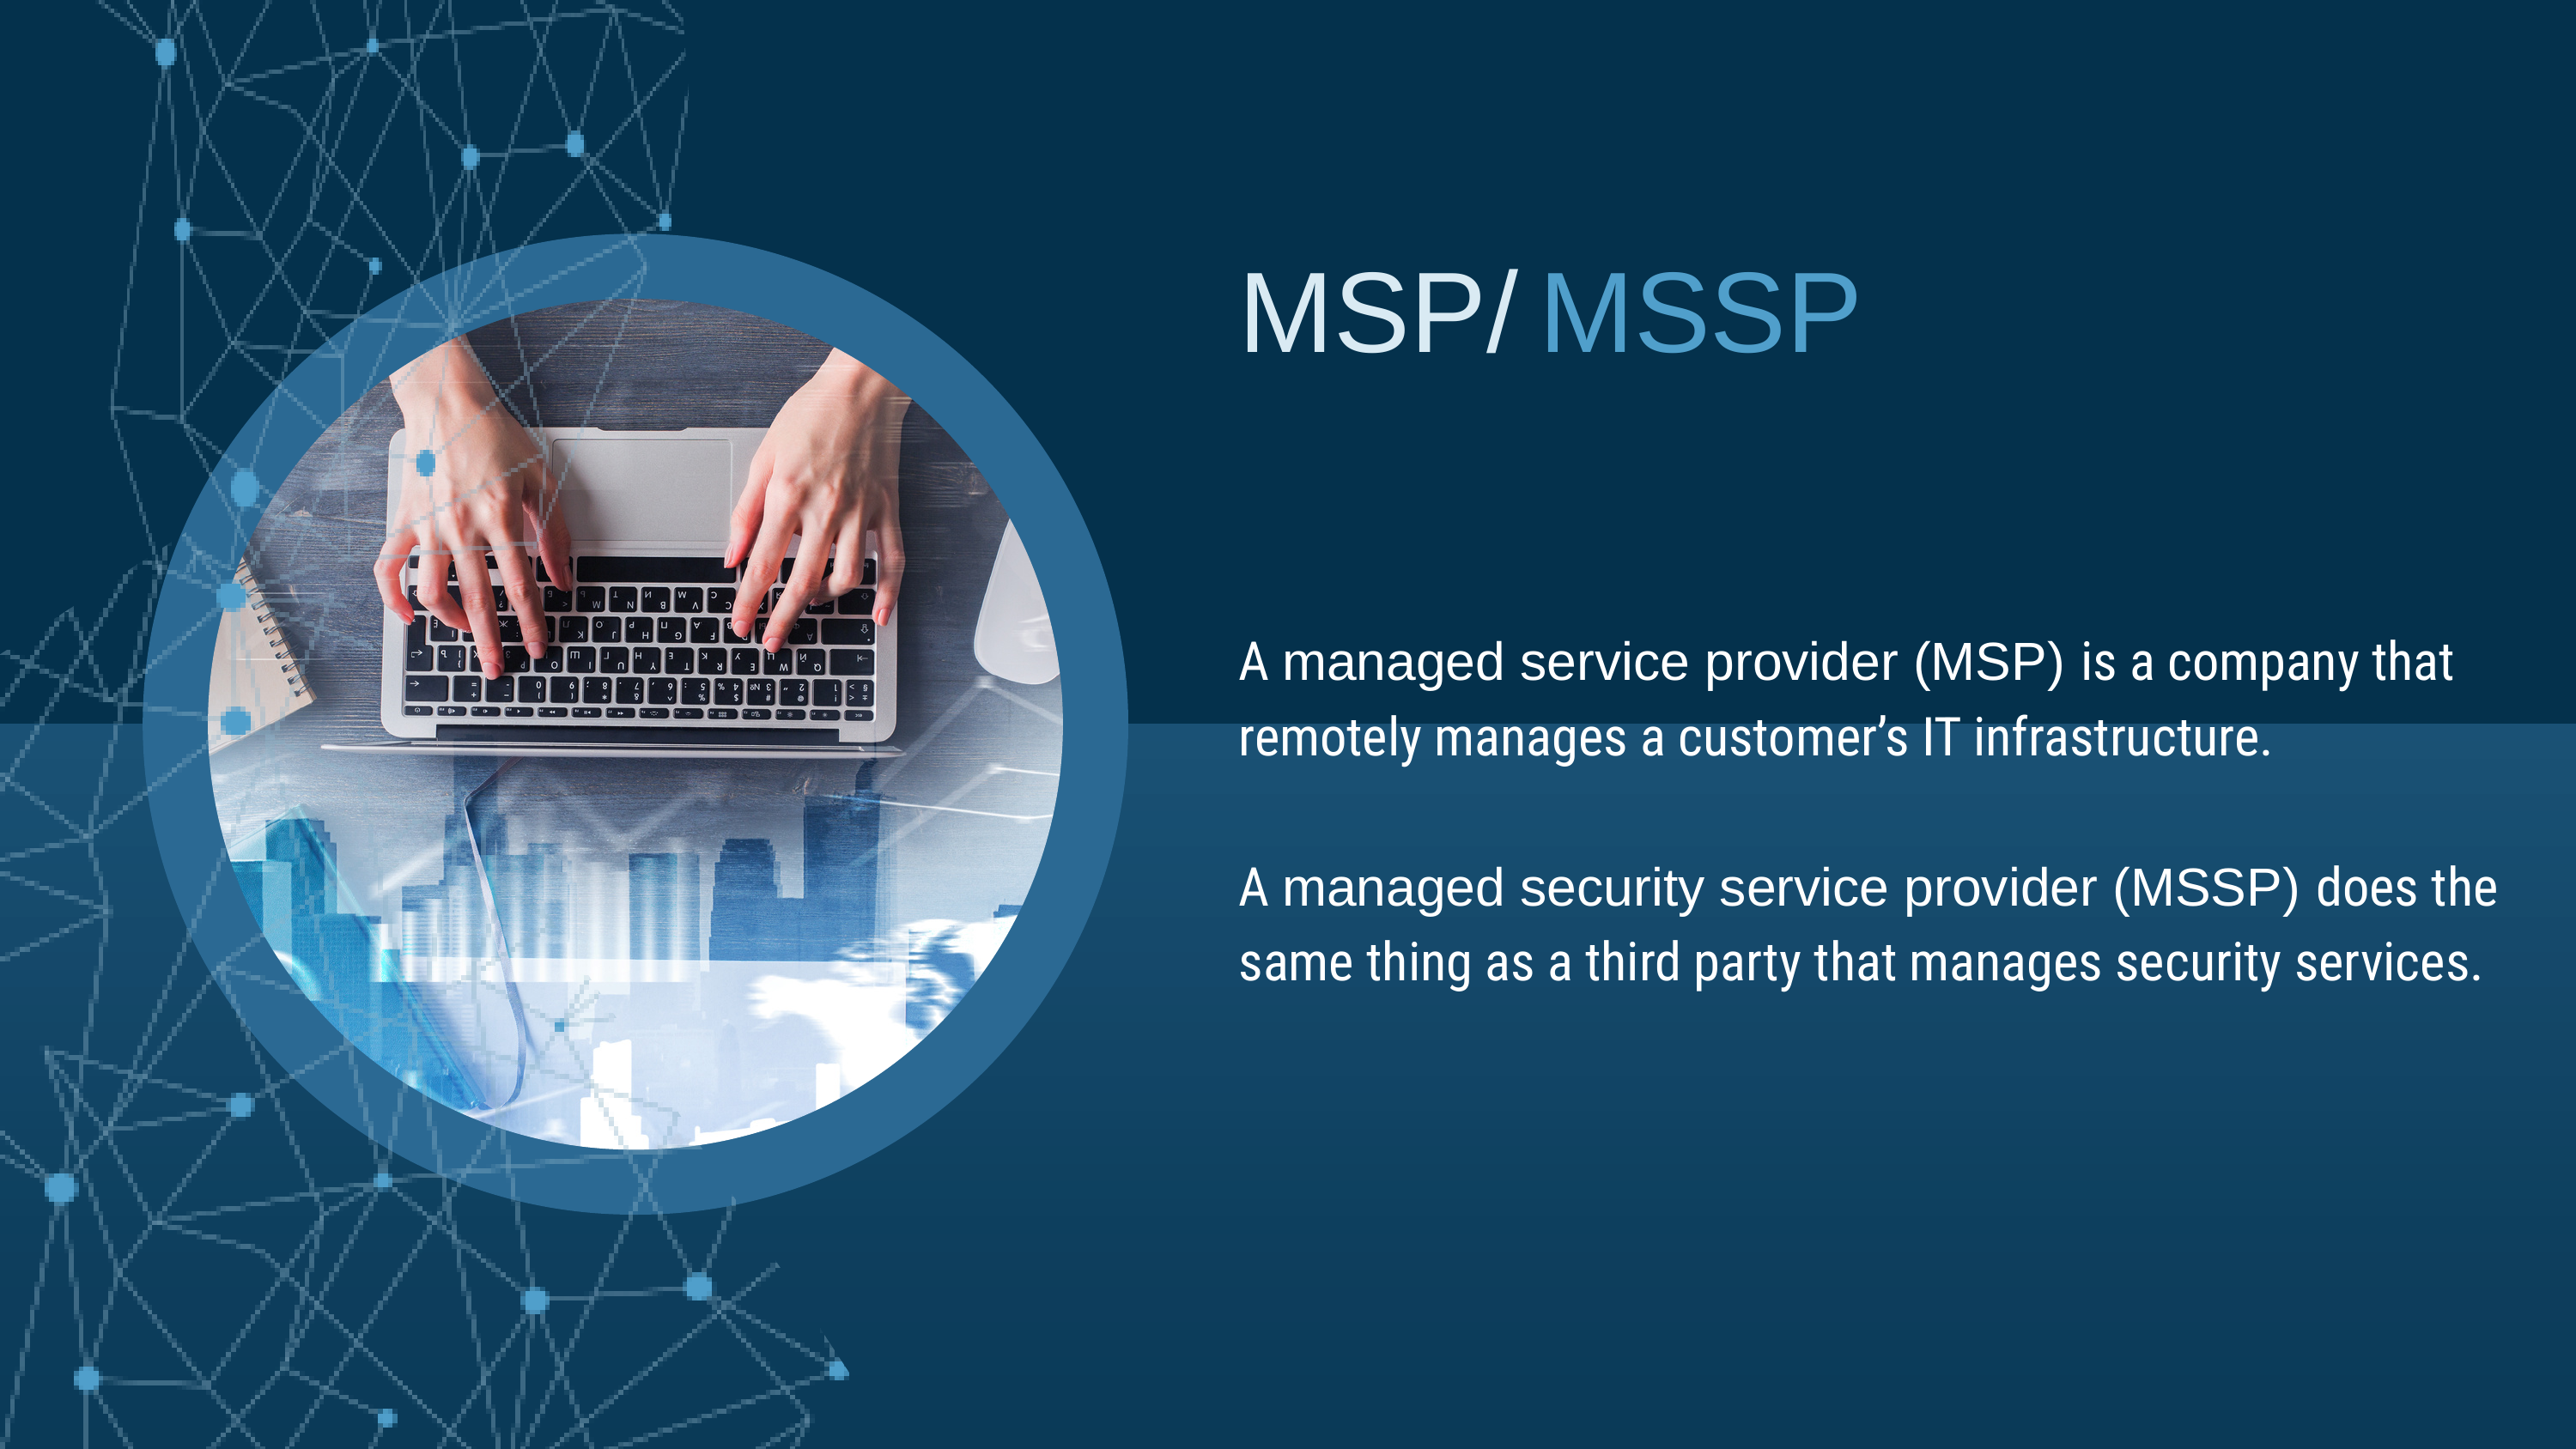

MSP/
MSSP

A managed service provider (MSP) is a company that remotely manages a customer’s IT infrastructure.

A managed security service provider (MSSP) does the same thing as a third party that manages security services.